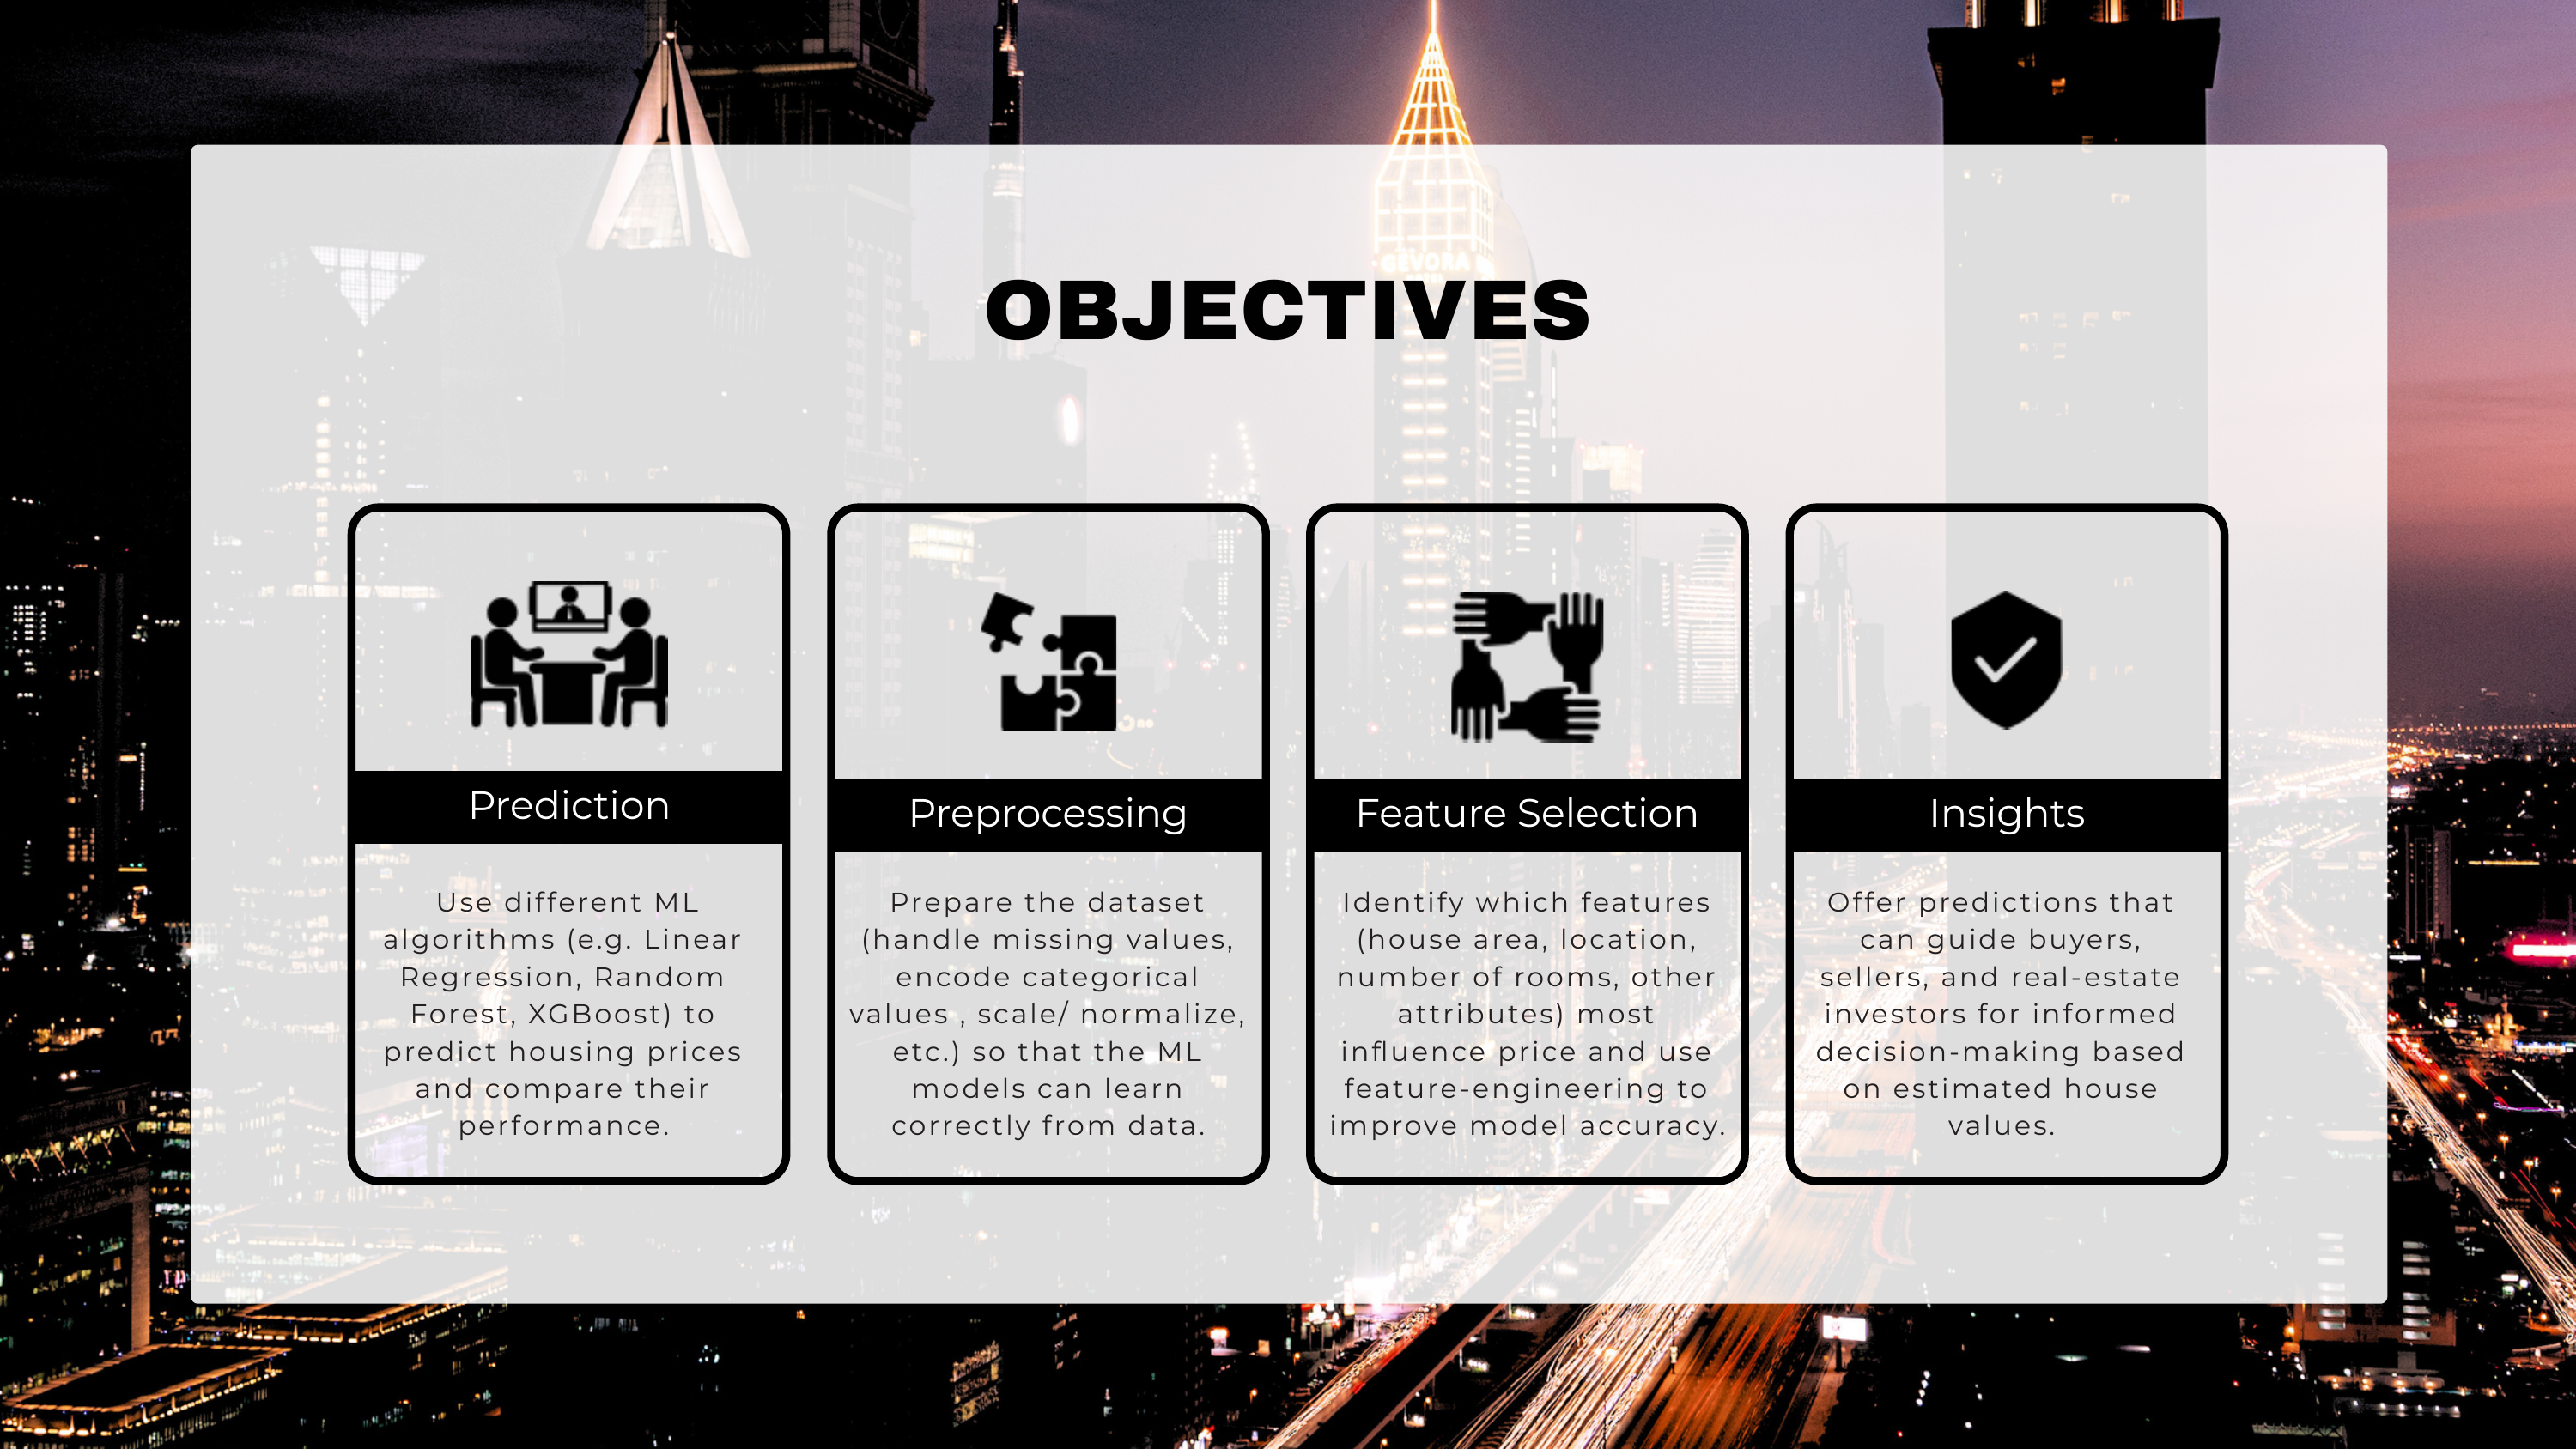

OBJECTIVES

Prediction

Preprocessing

Feature Selection

Insights
 Use different ML algorithms (e.g. Linear Regression, Random Forest, XGBoost) to predict housing prices and compare their performance.
Prepare the dataset (handle missing values, encode categorical values , scale/ normalize, etc.) so that the ML models can learn correctly from data.
Identify which features (house area, location, number of rooms, other attributes) most influence price and use feature-engineering to improve model accuracy.
Offer predictions that can guide buyers, sellers, and real-estate investors for informed decision-making based on estimated house values.